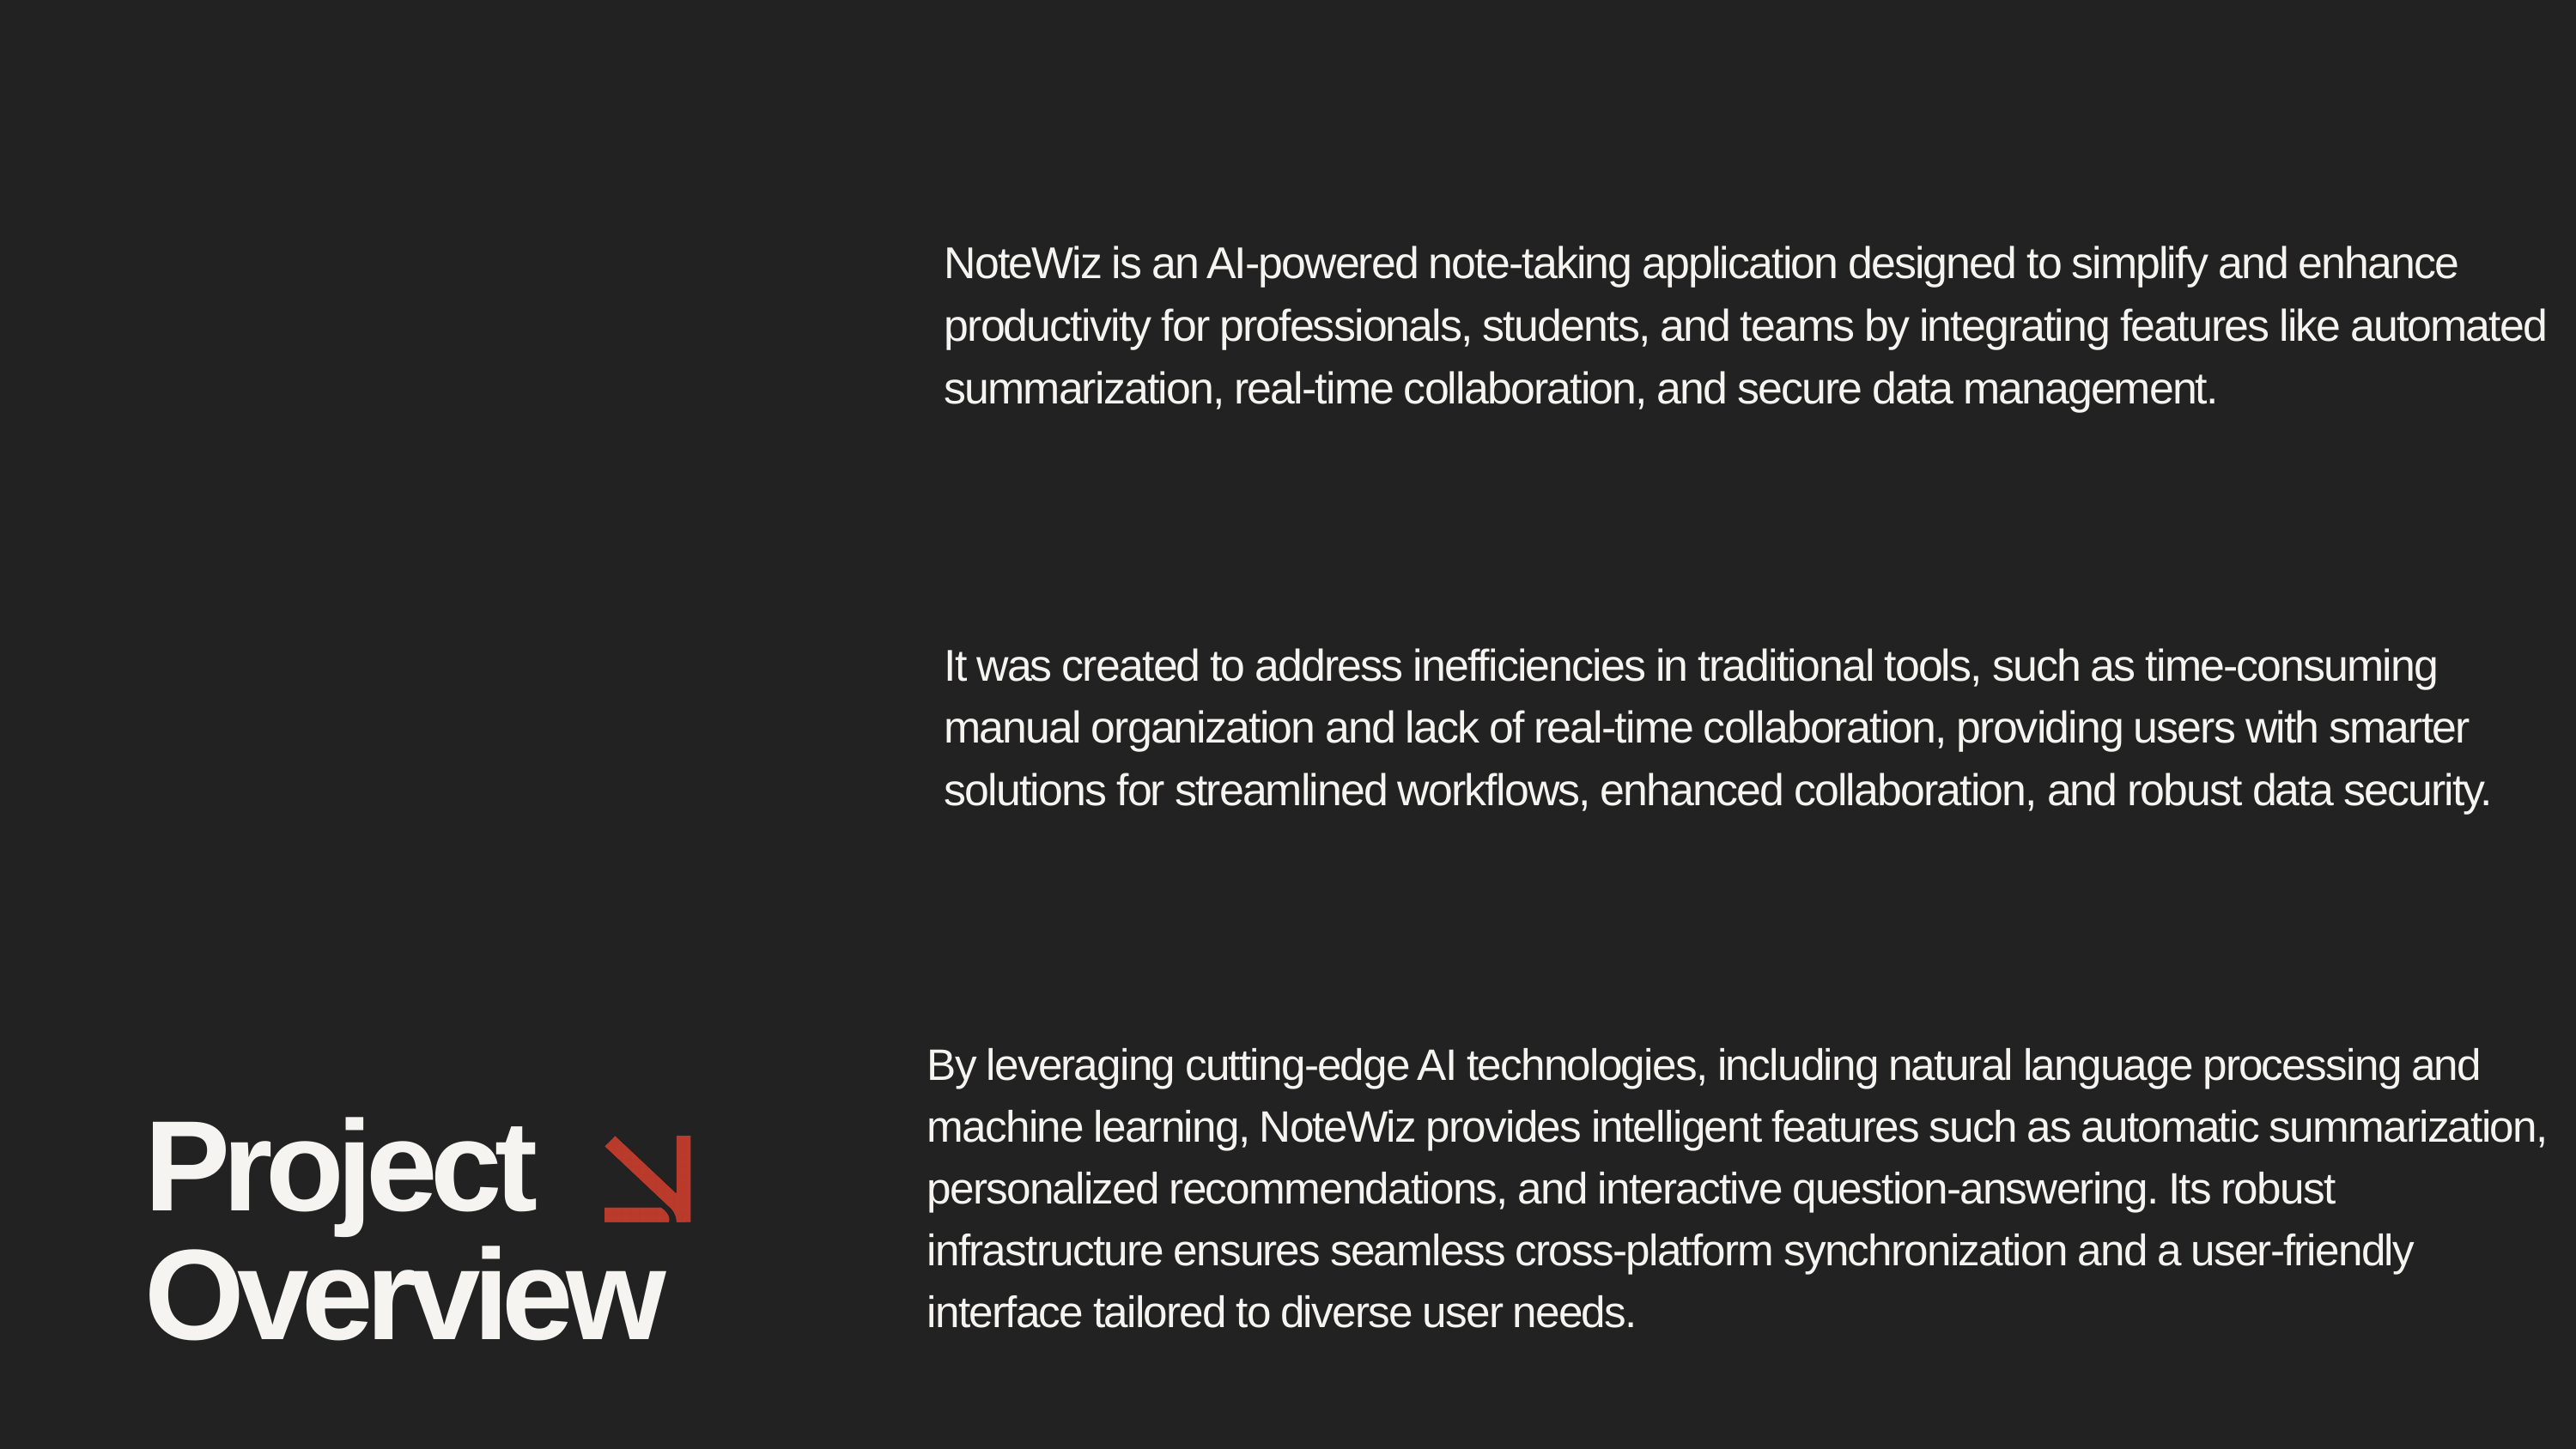

what
why
how
NoteWiz is an AI-powered note-taking application designed to simplify and enhance productivity for professionals, students, and teams by integrating features like automated summarization, real-time collaboration, and secure data management.
It was created to address inefficiencies in traditional tools, such as time-consuming manual organization and lack of real-time collaboration, providing users with smarter solutions for streamlined workflows, enhanced collaboration, and robust data security.
By leveraging cutting-edge AI technologies, including natural language processing and machine learning, NoteWiz provides intelligent features such as automatic summarization, personalized recommendations, and interactive question-answering. Its robust infrastructure ensures seamless cross-platform synchronization and a user-friendly interface tailored to diverse user needs.
Project
Overview